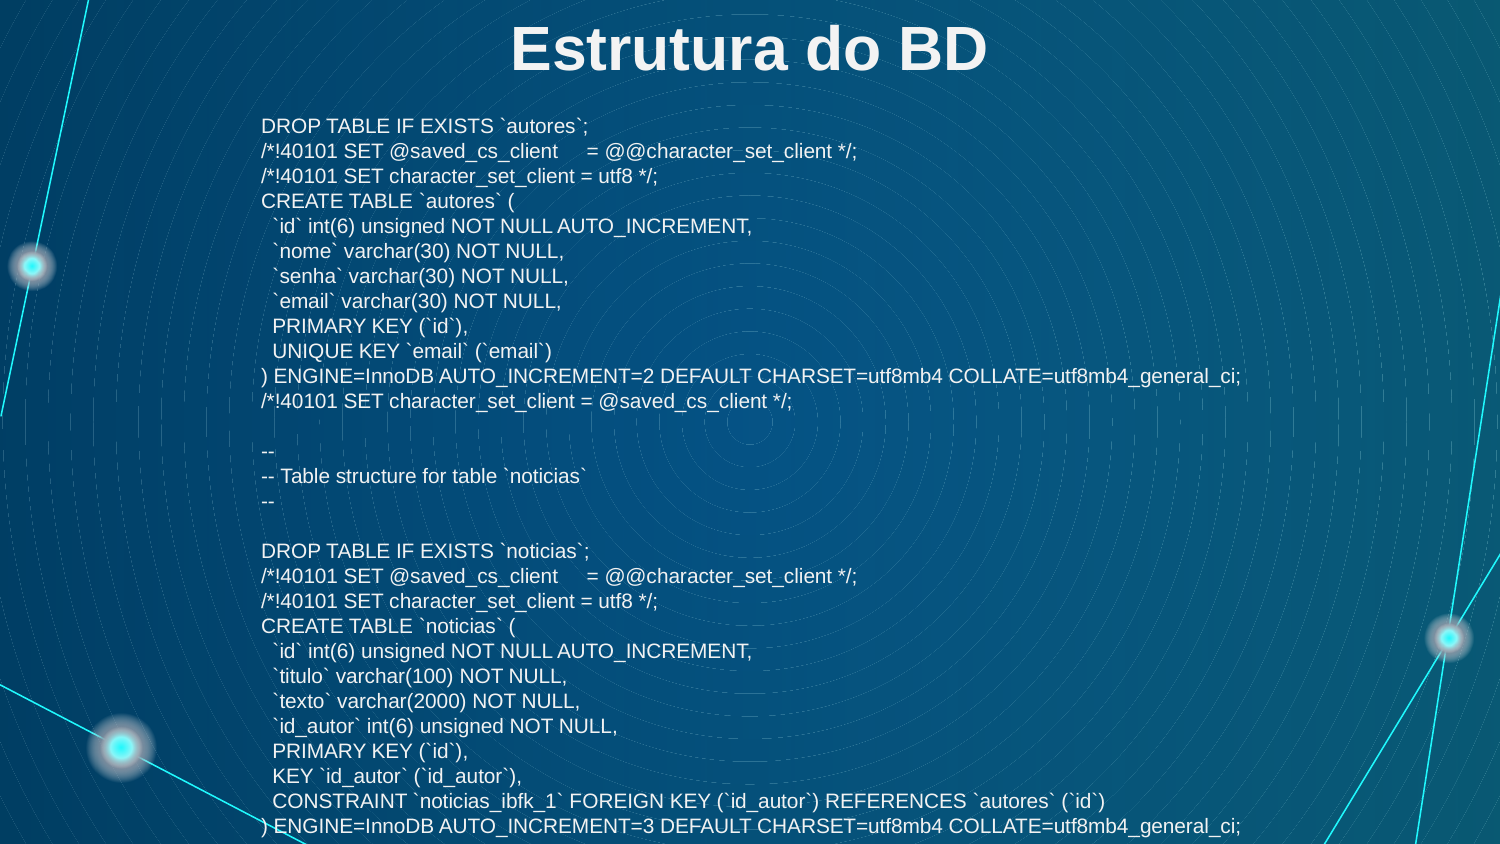

# Estrutura do BD
DROP TABLE IF EXISTS `autores`;
/*!40101 SET @saved_cs_client     = @@character_set_client */;
/*!40101 SET character_set_client = utf8 */;
CREATE TABLE `autores` (
  `id` int(6) unsigned NOT NULL AUTO_INCREMENT,
  `nome` varchar(30) NOT NULL,
  `senha` varchar(30) NOT NULL,
  `email` varchar(30) NOT NULL,
  PRIMARY KEY (`id`),
  UNIQUE KEY `email` (`email`)
) ENGINE=InnoDB AUTO_INCREMENT=2 DEFAULT CHARSET=utf8mb4 COLLATE=utf8mb4_general_ci;
/*!40101 SET character_set_client = @saved_cs_client */;

--
-- Table structure for table `noticias`
--

DROP TABLE IF EXISTS `noticias`;
/*!40101 SET @saved_cs_client     = @@character_set_client */;
/*!40101 SET character_set_client = utf8 */;
CREATE TABLE `noticias` (
  `id` int(6) unsigned NOT NULL AUTO_INCREMENT,
  `titulo` varchar(100) NOT NULL,
  `texto` varchar(2000) NOT NULL,
  `id_autor` int(6) unsigned NOT NULL,
  PRIMARY KEY (`id`),
  KEY `id_autor` (`id_autor`),
  CONSTRAINT `noticias_ibfk_1` FOREIGN KEY (`id_autor`) REFERENCES `autores` (`id`)
) ENGINE=InnoDB AUTO_INCREMENT=3 DEFAULT CHARSET=utf8mb4 COLLATE=utf8mb4_general_ci;